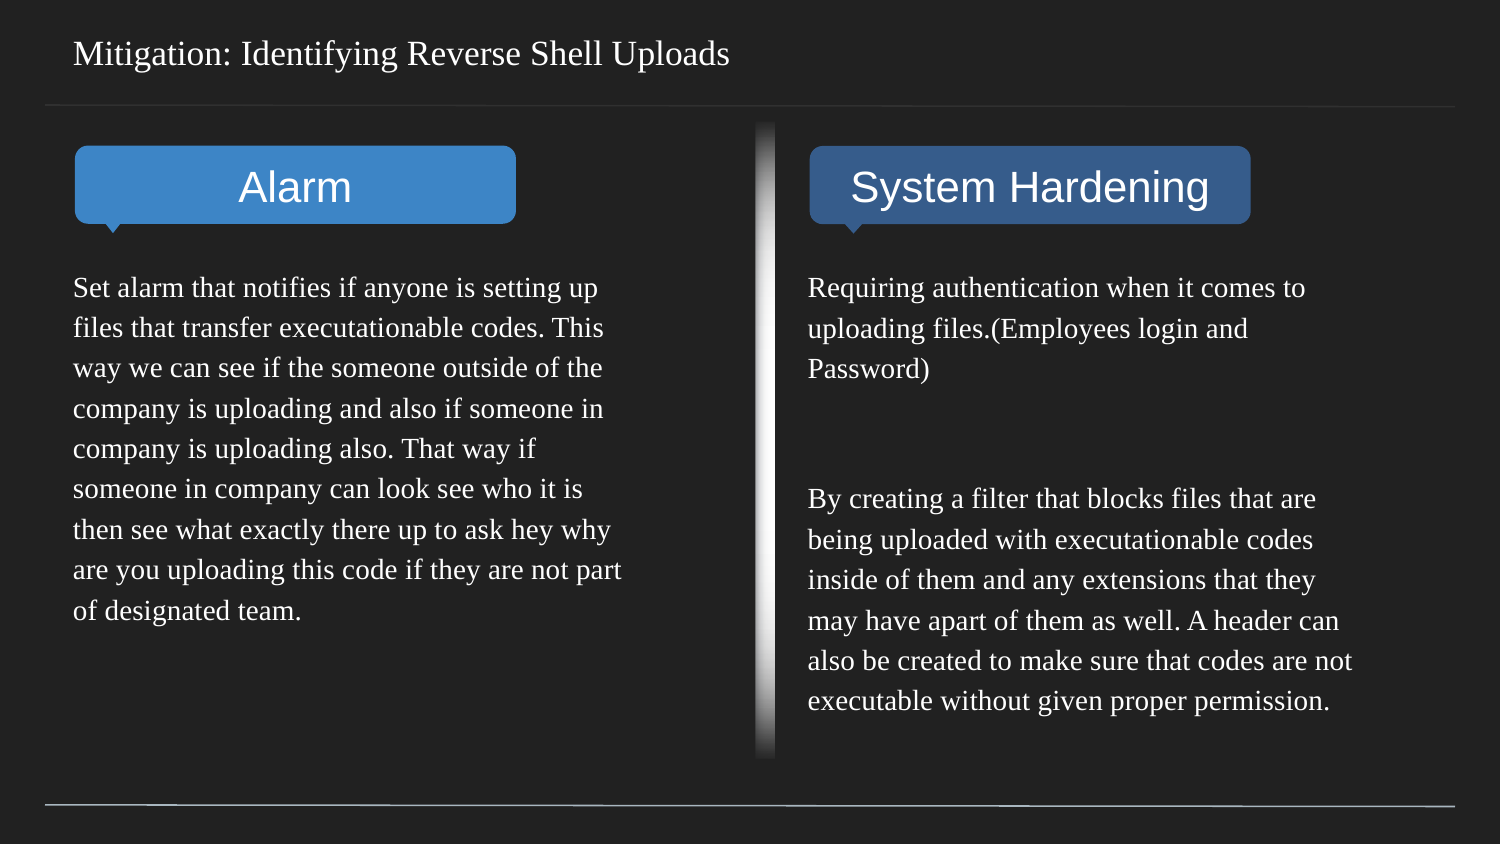

# Mitigation: Identifying Reverse Shell Uploads
Set alarm that notifies if anyone is setting up files that transfer executationable codes. This way we can see if the someone outside of the company is uploading and also if someone in company is uploading also. That way if someone in company can look see who it is then see what exactly there up to ask hey why are you uploading this code if they are not part of designated team.
Requiring authentication when it comes to uploading files.(Employees login and Password)

By creating a filter that blocks files that are being uploaded with executationable codes inside of them and any extensions that they may have apart of them as well. A header can also be created to make sure that codes are not executable without given proper permission.